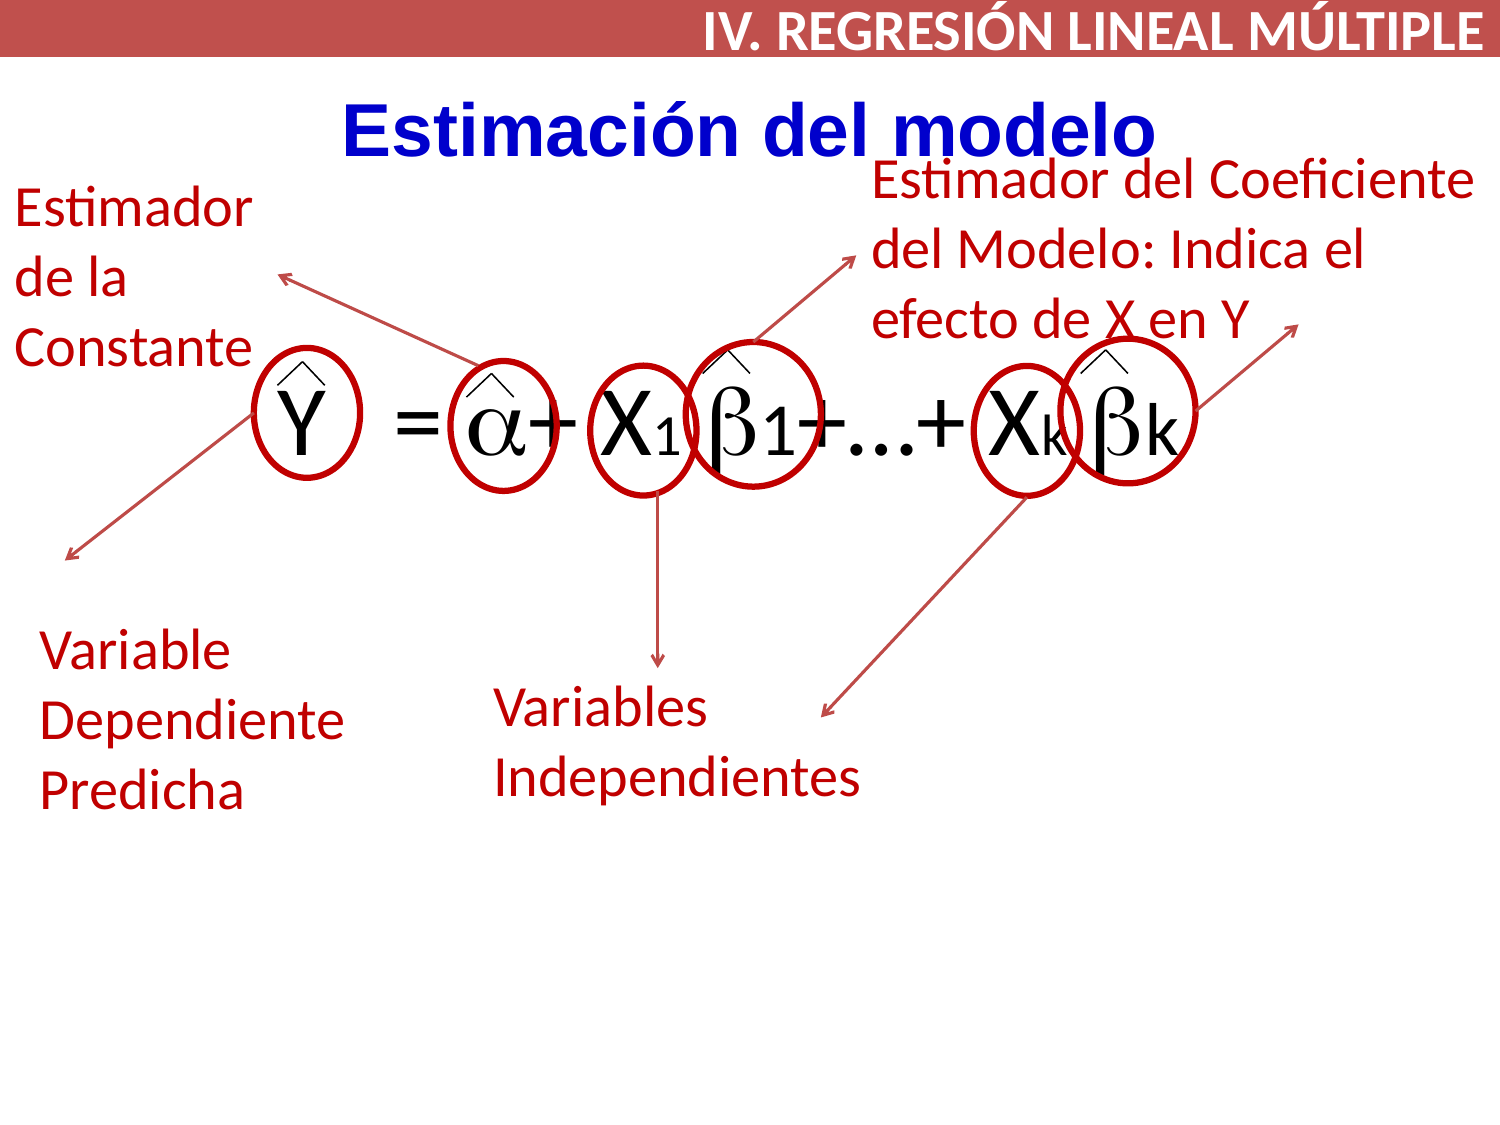

IV. REGRESIÓN LINEAL MÚLTIPLE
# Estimación del modelo
Estimador del Coeficiente del Modelo: Indica el efecto de X en Y
Estimador de la Constante

Y   = α+ X1 β1+…+ Xk βk

Variable Dependiente
Predicha
Variables Independientes